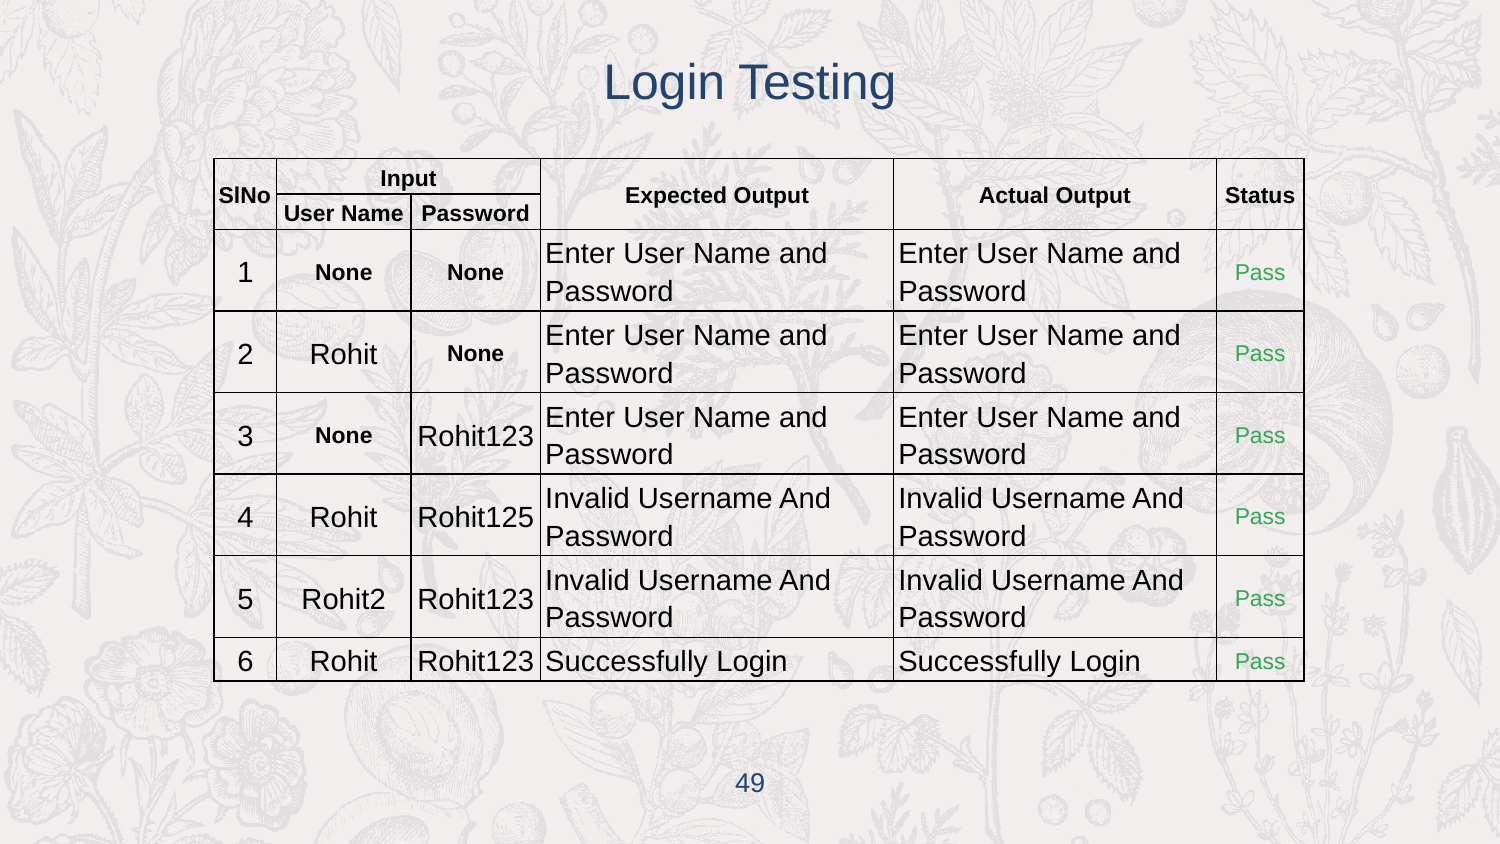

Login Testing
| SlNo | Input |  | Expected Output | Actual Output | Status |
| --- | --- | --- | --- | --- | --- |
|  | User Name | Password |  |  |  |
| 1 | None | None | Enter User Name and Password | Enter User Name and Password | Pass |
| 2 | Rohit | None | Enter User Name and Password | Enter User Name and Password | Pass |
| 3 | None | Rohit123 | Enter User Name and Password | Enter User Name and Password | Pass |
| 4 | Rohit | Rohit125 | Invalid Username And Password | Invalid Username And Password | Pass |
| 5 | Rohit2 | Rohit123 | Invalid Username And Password | Invalid Username And Password | Pass |
| 6 | Rohit | Rohit123 | Successfully Login | Successfully Login | Pass |
49